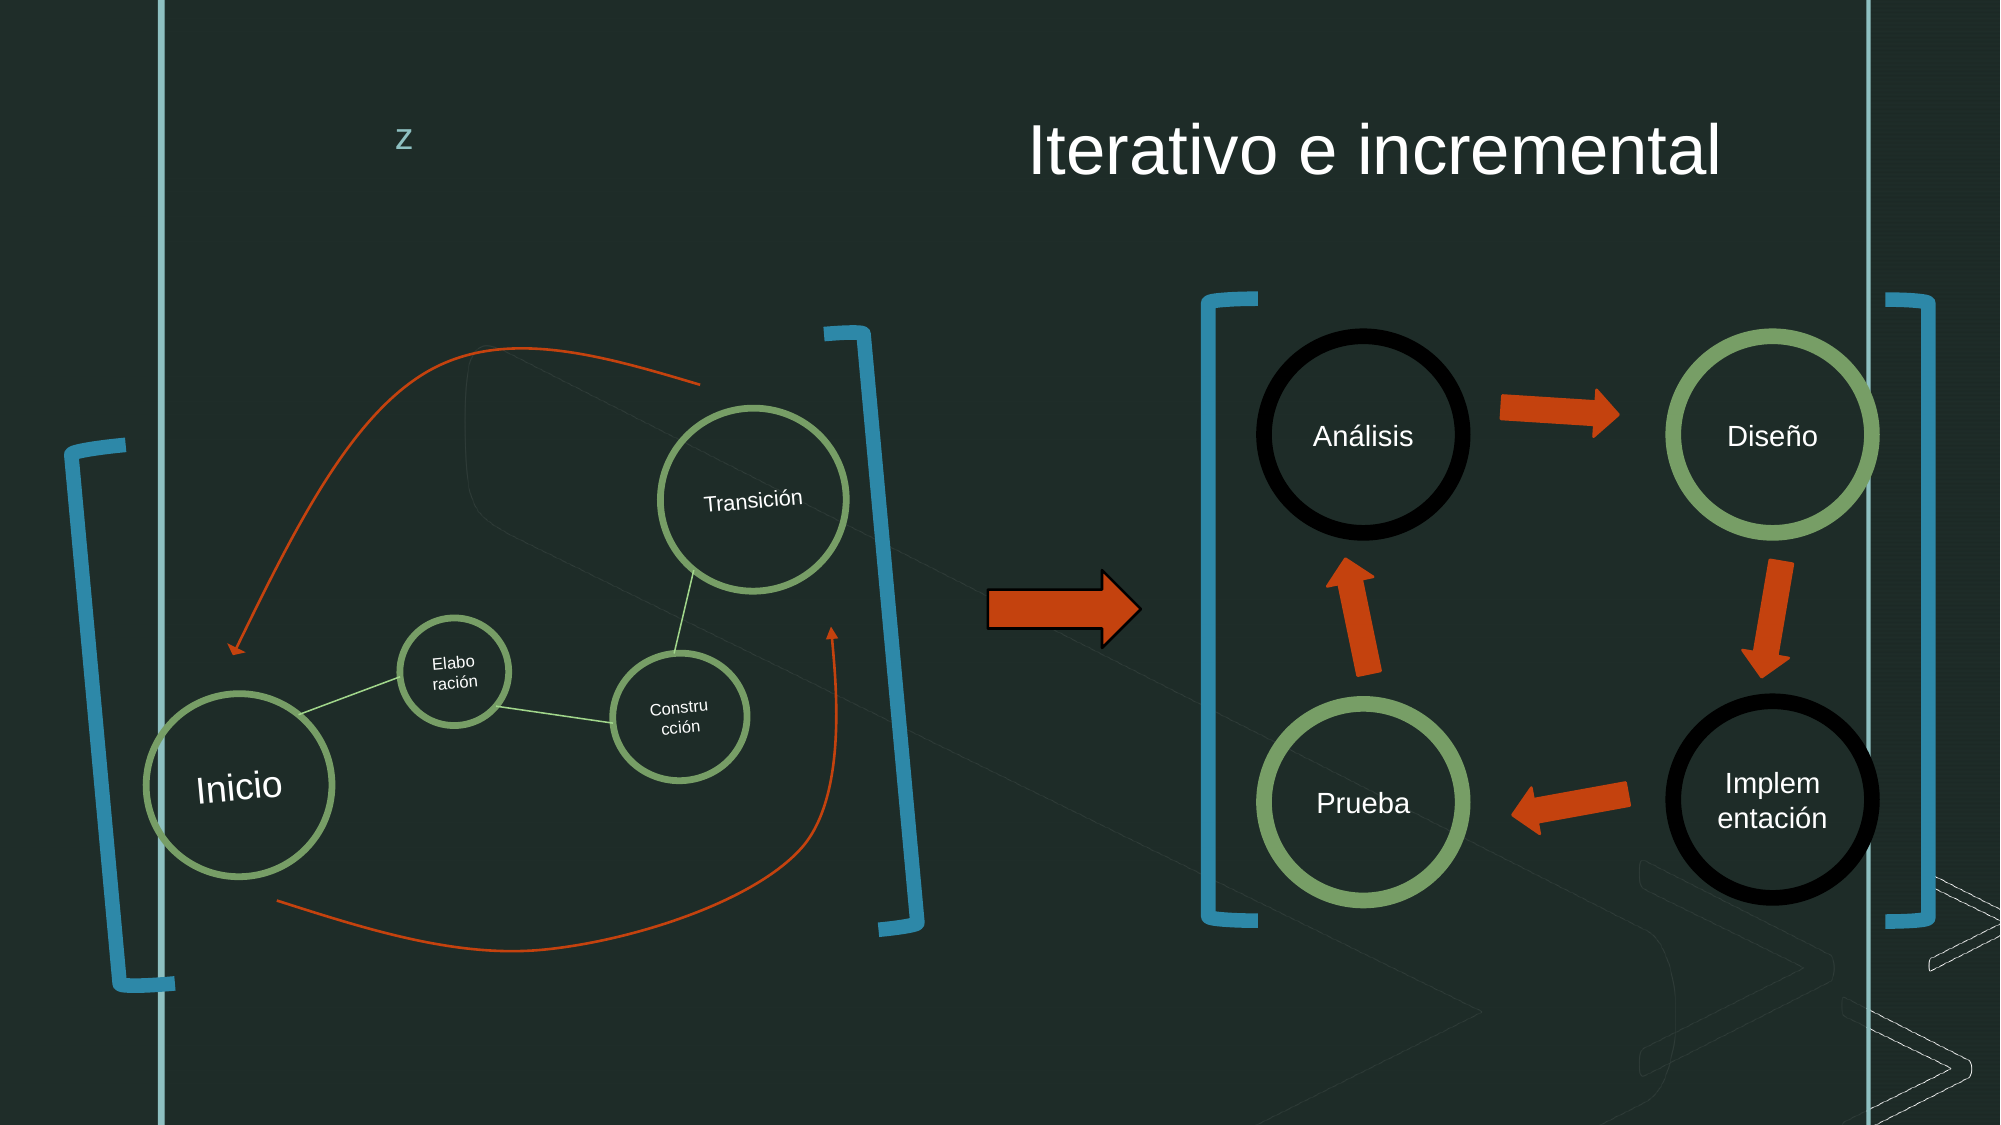

# Iterativo e incremental

Diseño
Análisis

Transición

Elaboración

Construcción
Inicio
Implementación
Prueba